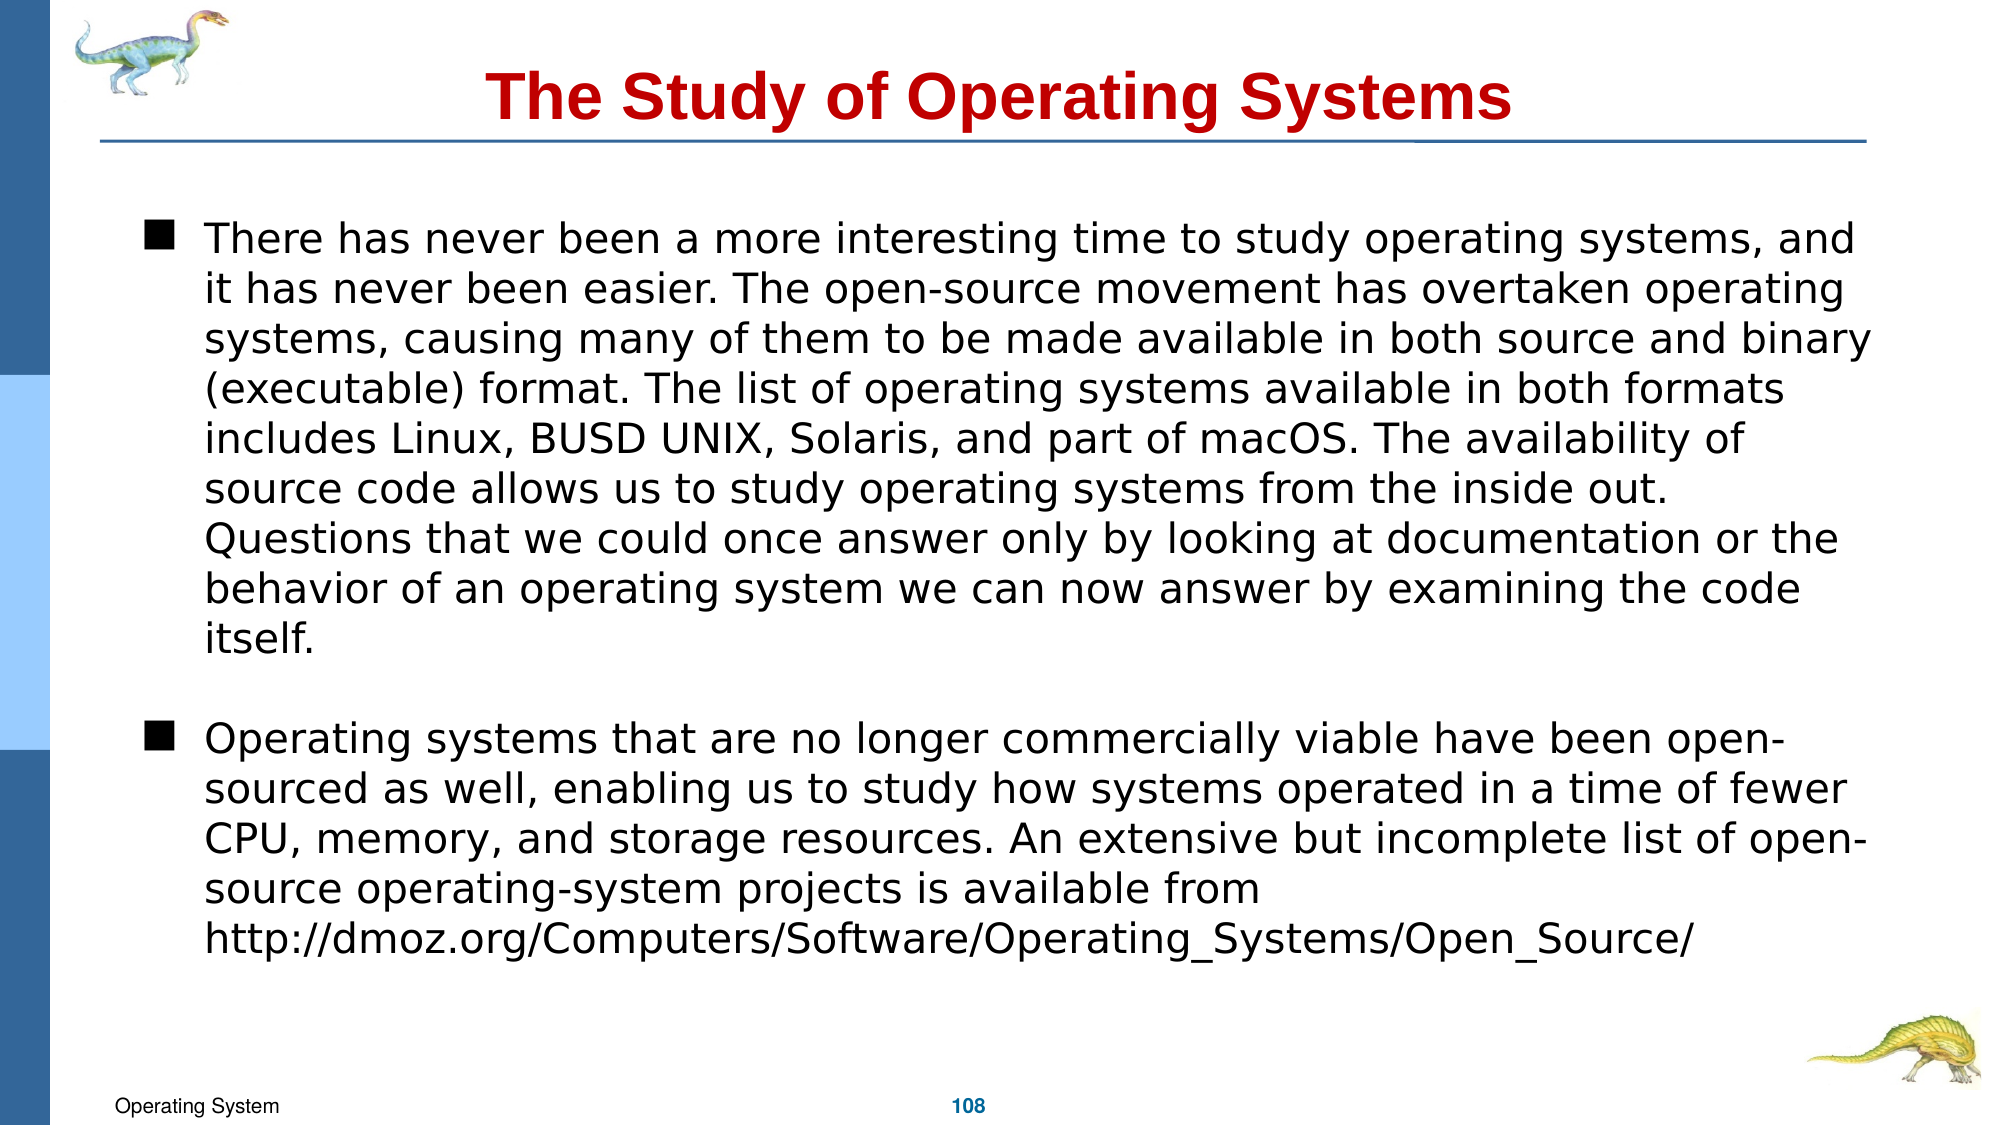

# The Study of Operating Systems
There has never been a more interesting time to study operating systems, and it has never been easier. The open-source movement has overtaken operating systems, causing many of them to be made available in both source and binary (executable) format. The list of operating systems available in both formats includes Linux, BUSD UNIX, Solaris, and part of macOS. The availability of source code allows us to study operating systems from the inside out. Questions that we could once answer only by looking at documentation or the behavior of an operating system we can now answer by examining the code itself.

Operating systems that are no longer commercially viable have been open-sourced as well, enabling us to study how systems operated in a time of fewer CPU, memory, and storage resources. An extensive but incomplete list of open-source operating-system projects is available from http://dmoz.org/Computers/Software/Operating_Systems/Open_Source/